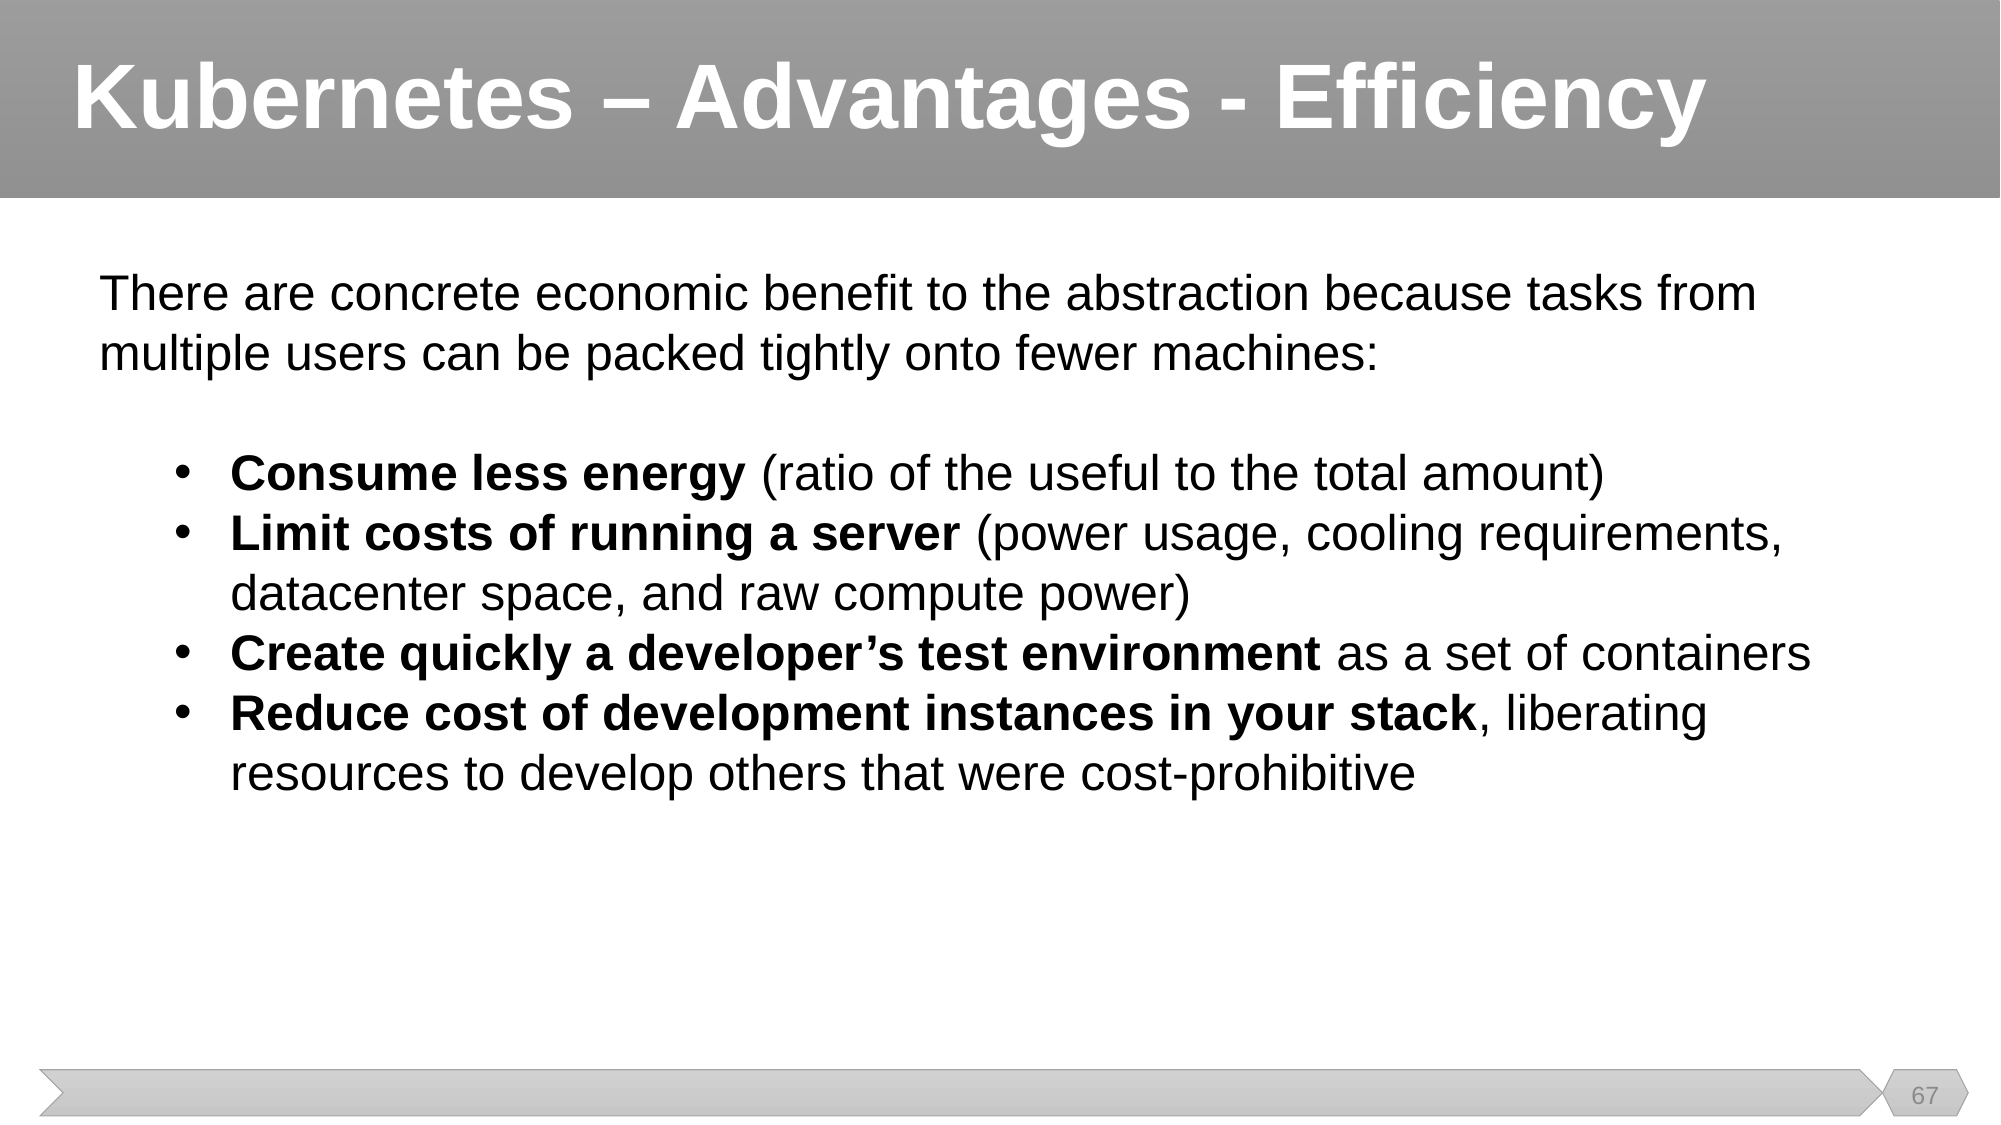

# Kubernetes – Advantages - Efficiency
There are concrete economic benefit to the abstraction because tasks from multiple users can be packed tightly onto fewer machines:

Consume less energy (ratio of the useful to the total amount)
Limit costs of running a server (power usage, cooling requirements, datacenter space, and raw compute power)
Create quickly a developer’s test environment as a set of containers
Reduce cost of development instances in your stack, liberating resources to develop others that were cost-prohibitive
67